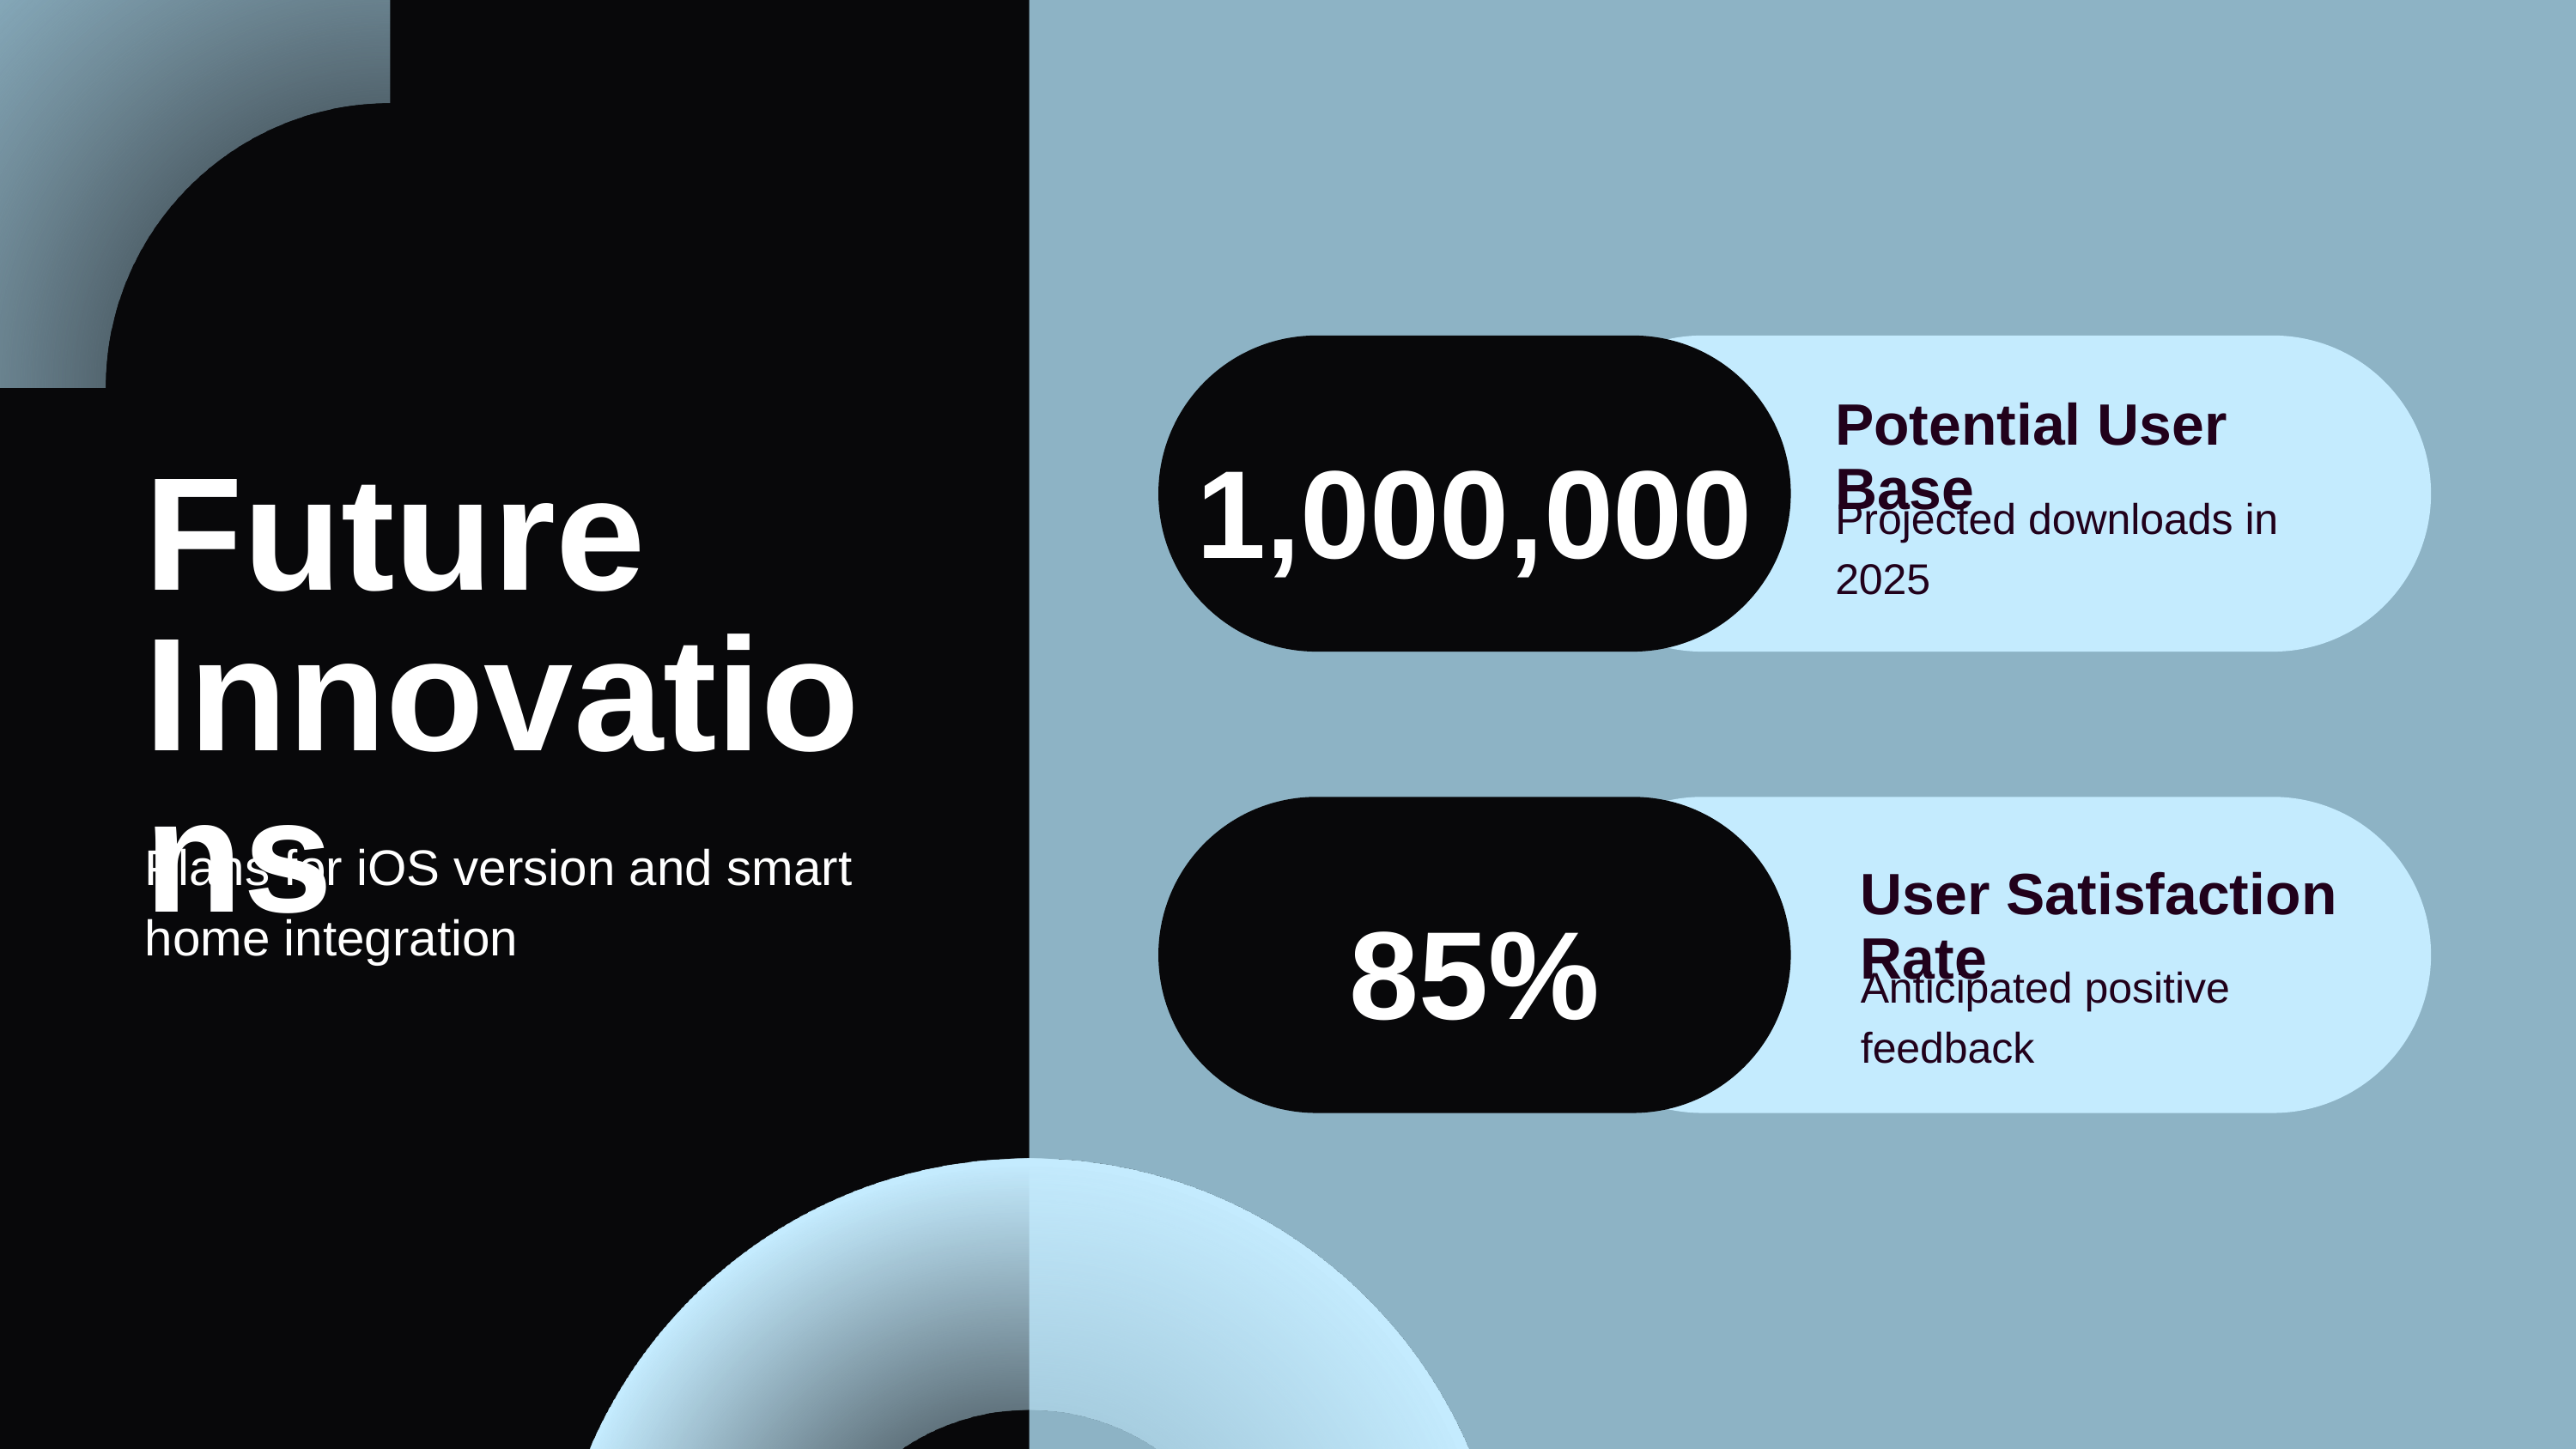

Potential User Base
Projected downloads in 2025
1,000,000
Future Innovations

Plans for iOS version and smart home integration
User Satisfaction Rate
Anticipated positive feedback
85%